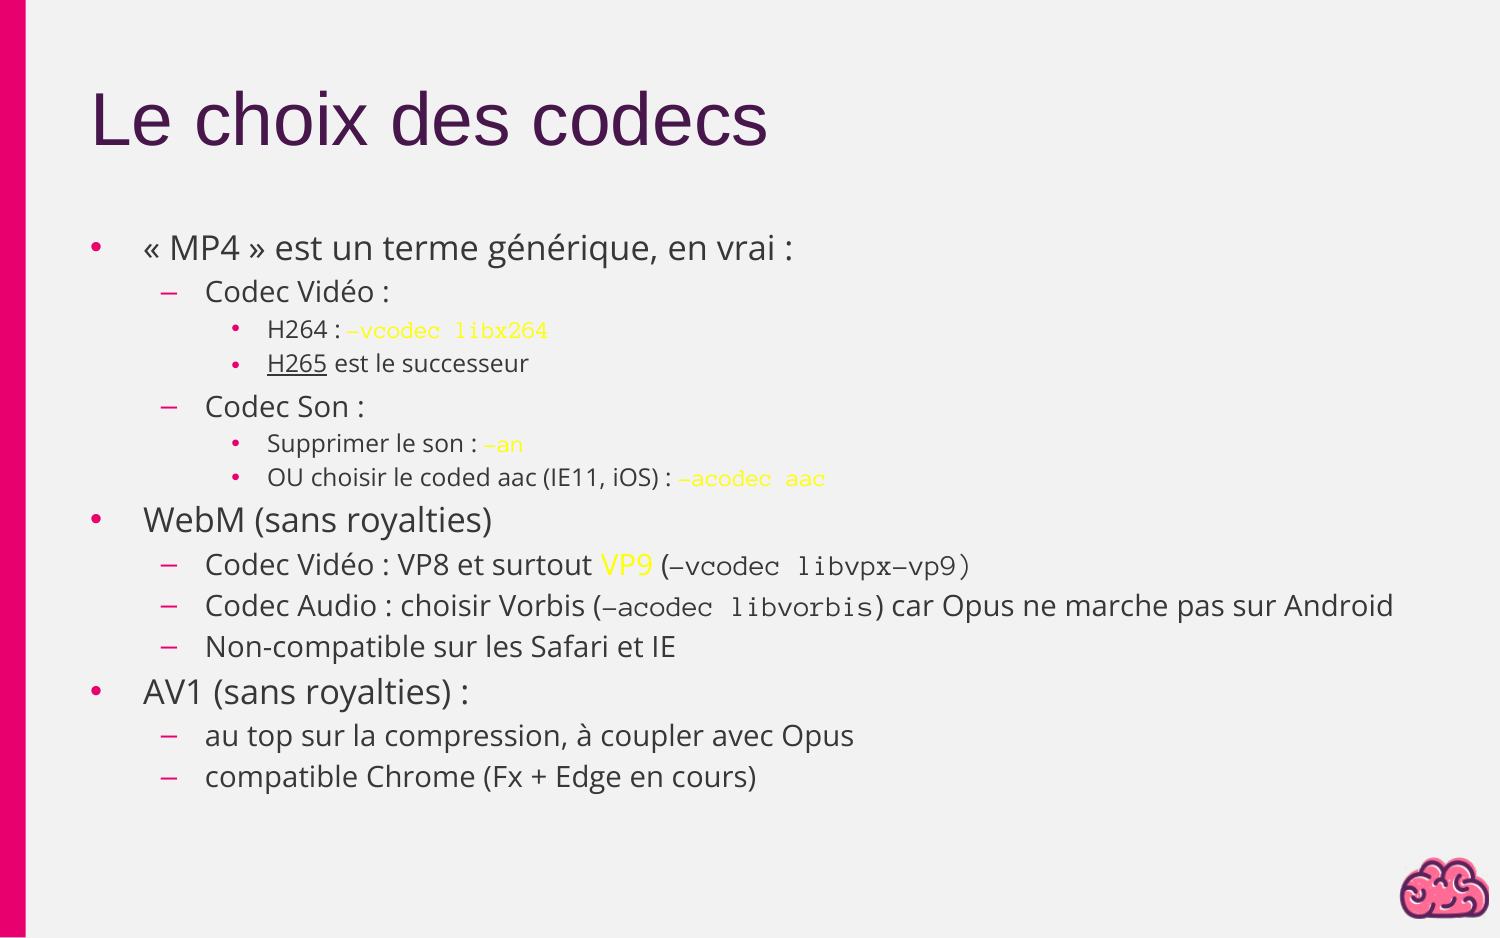

# Le choix des codecs
« MP4 » est un terme générique, en vrai :
Codec Vidéo :
H264 : -vcodec libx264
H265 est le successeur
Codec Son :
Supprimer le son : -an
OU choisir le coded aac (IE11, iOS) : -acodec aac
WebM (sans royalties)
Codec Vidéo : VP8 et surtout VP9 (-vcodec libvpx-vp9)
Codec Audio : choisir Vorbis (-acodec libvorbis) car Opus ne marche pas sur Android
Non-compatible sur les Safari et IE
AV1 (sans royalties) :
au top sur la compression, à coupler avec Opus
compatible Chrome (Fx + Edge en cours)